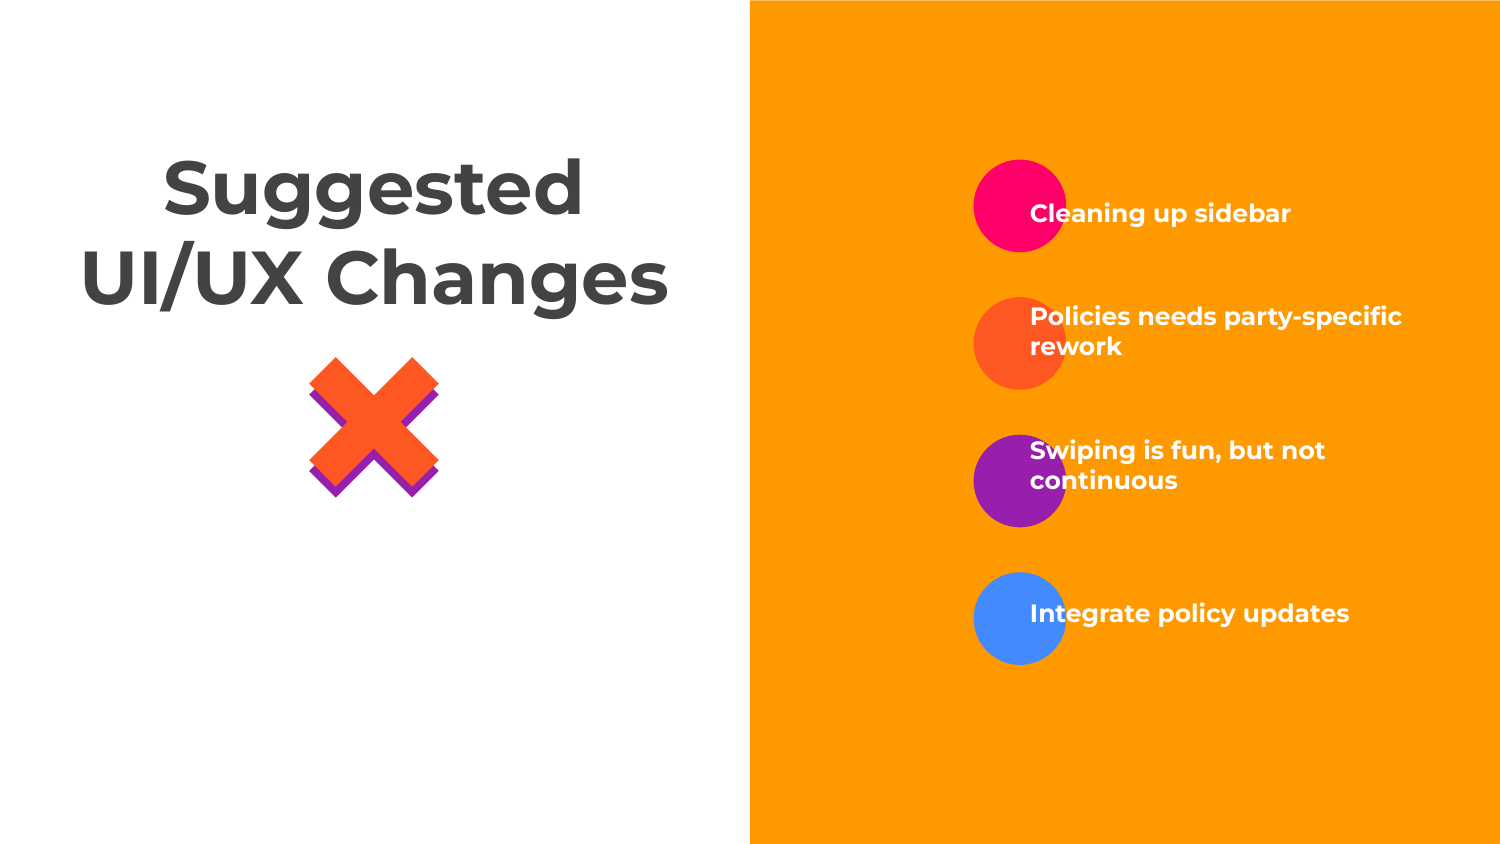

# Suggested UI/UX Changes
Cleaning up sidebar

Policies needs party-specific rework

Swiping is fun, but not continuous

Integrate policy updates